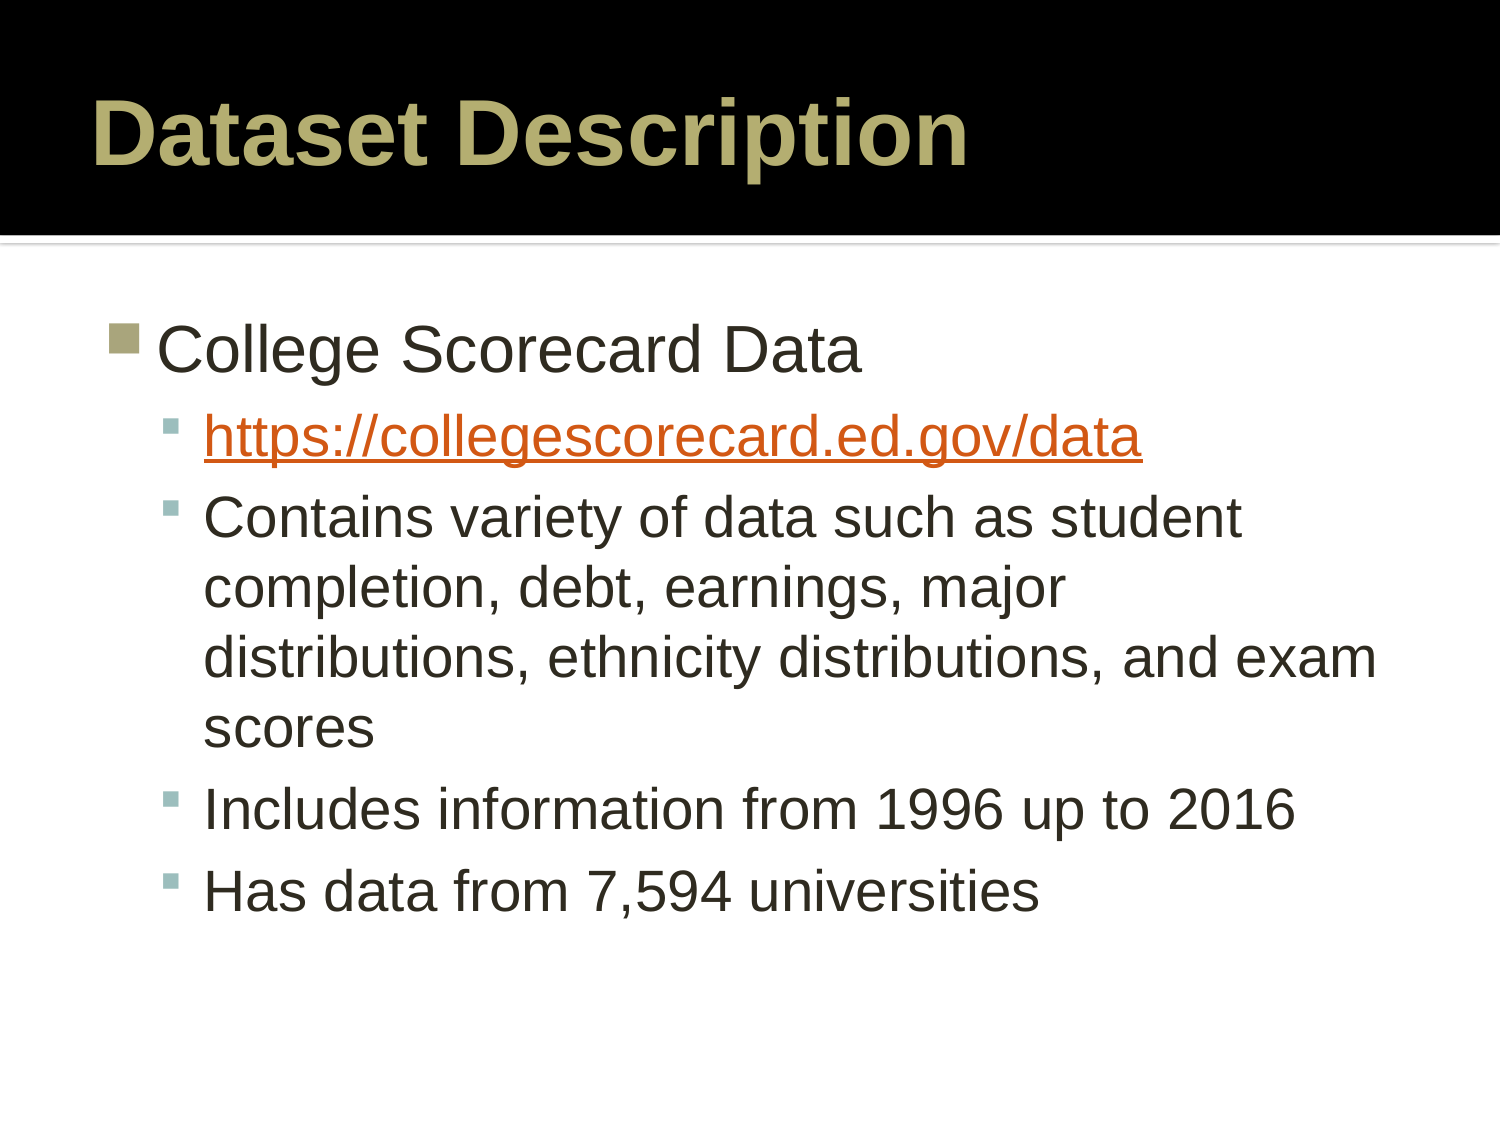

# Dataset Description
College Scorecard Data
https://collegescorecard.ed.gov/data
Contains variety of data such as student completion, debt, earnings, major distributions, ethnicity distributions, and exam scores
Includes information from 1996 up to 2016
Has data from 7,594 universities